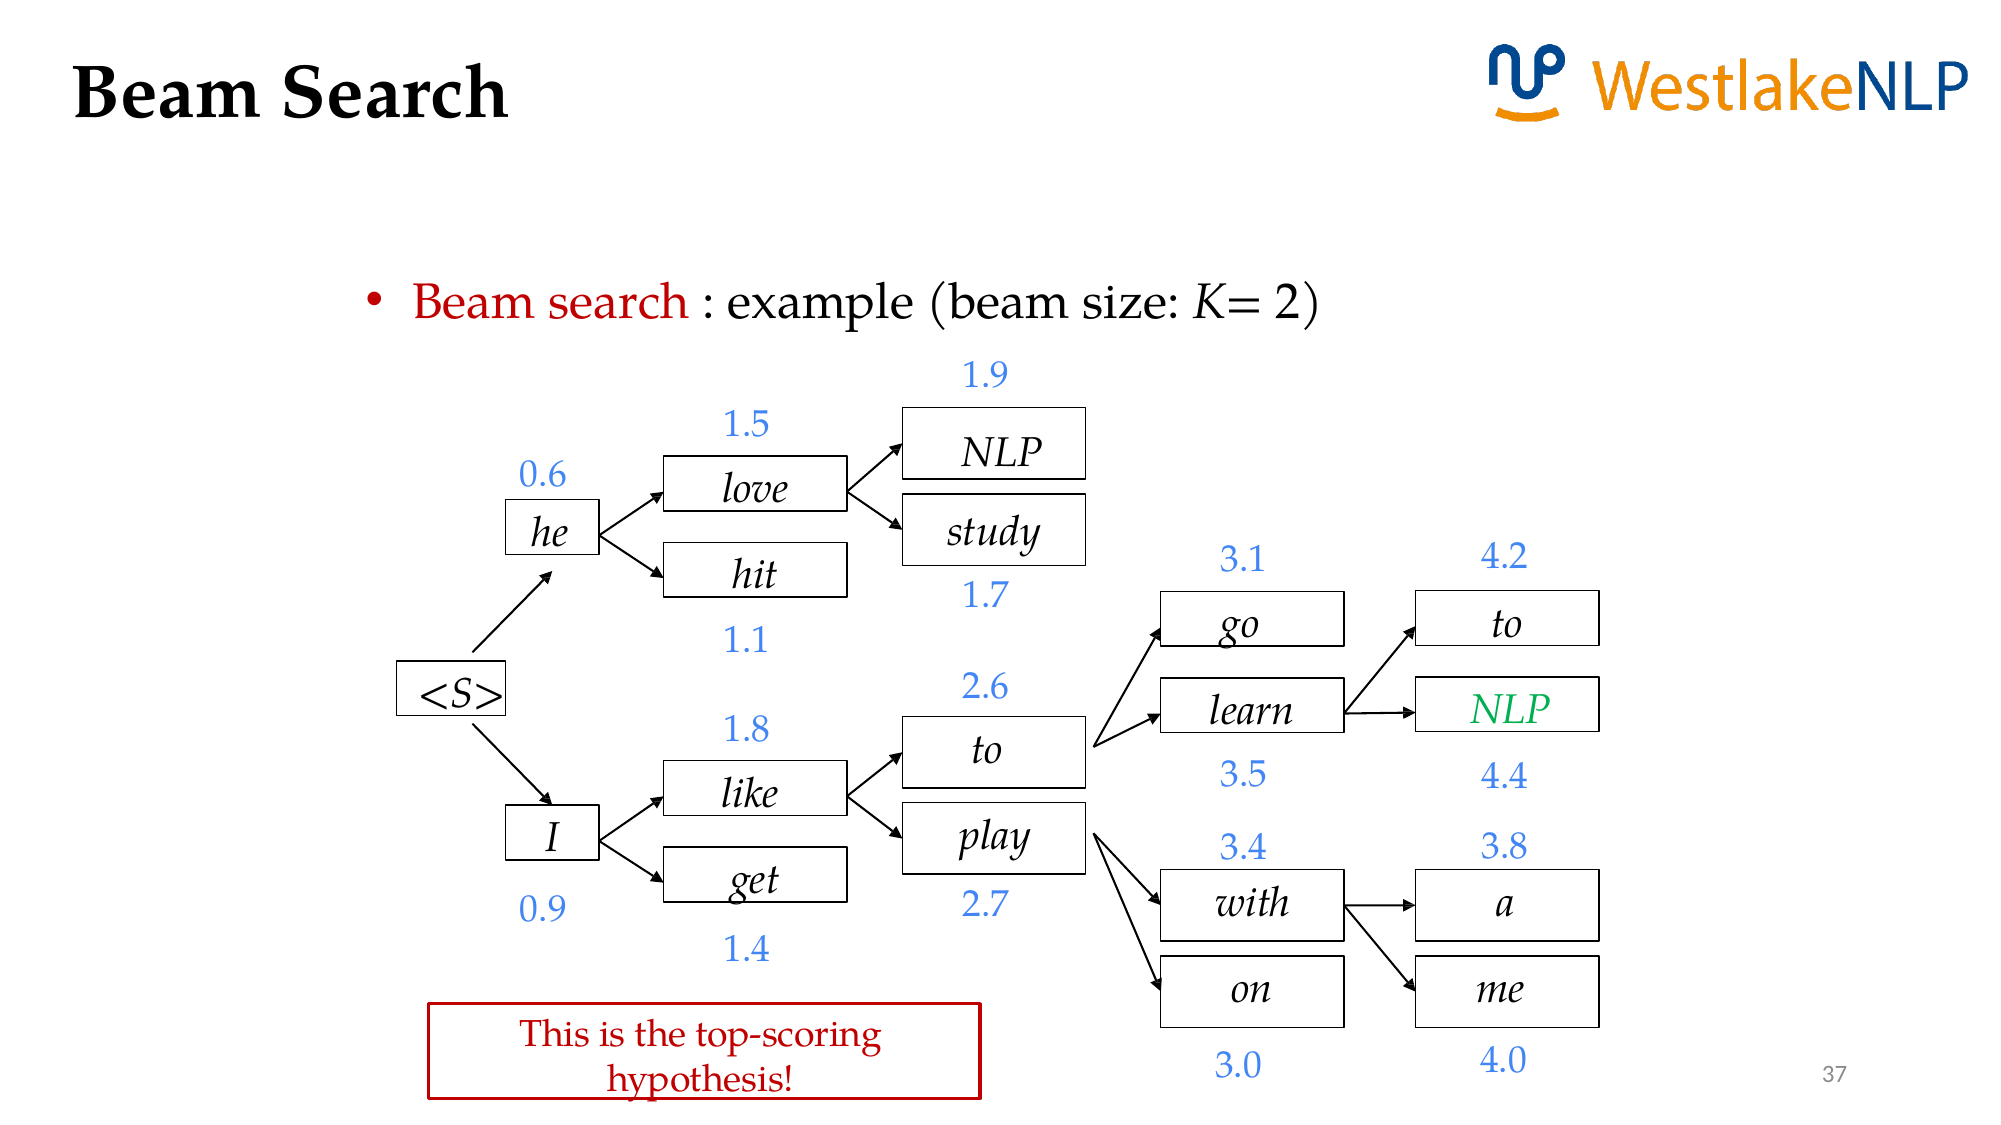

Beam Search
Beam search : example (beam size: K= 2)
1.9
1.5

NLP

0.6
love

he
study
4.2
3.1

hit
1.7

to
go
1.1

2.6
<S>
NLP
learn
1.8

to

3.5
4.4

like

I
play
3.8
3.4

get

with
a
2.7
0.9

1.4

on
me
This is the top-scoring hypothesis!
4.0
3.0
37